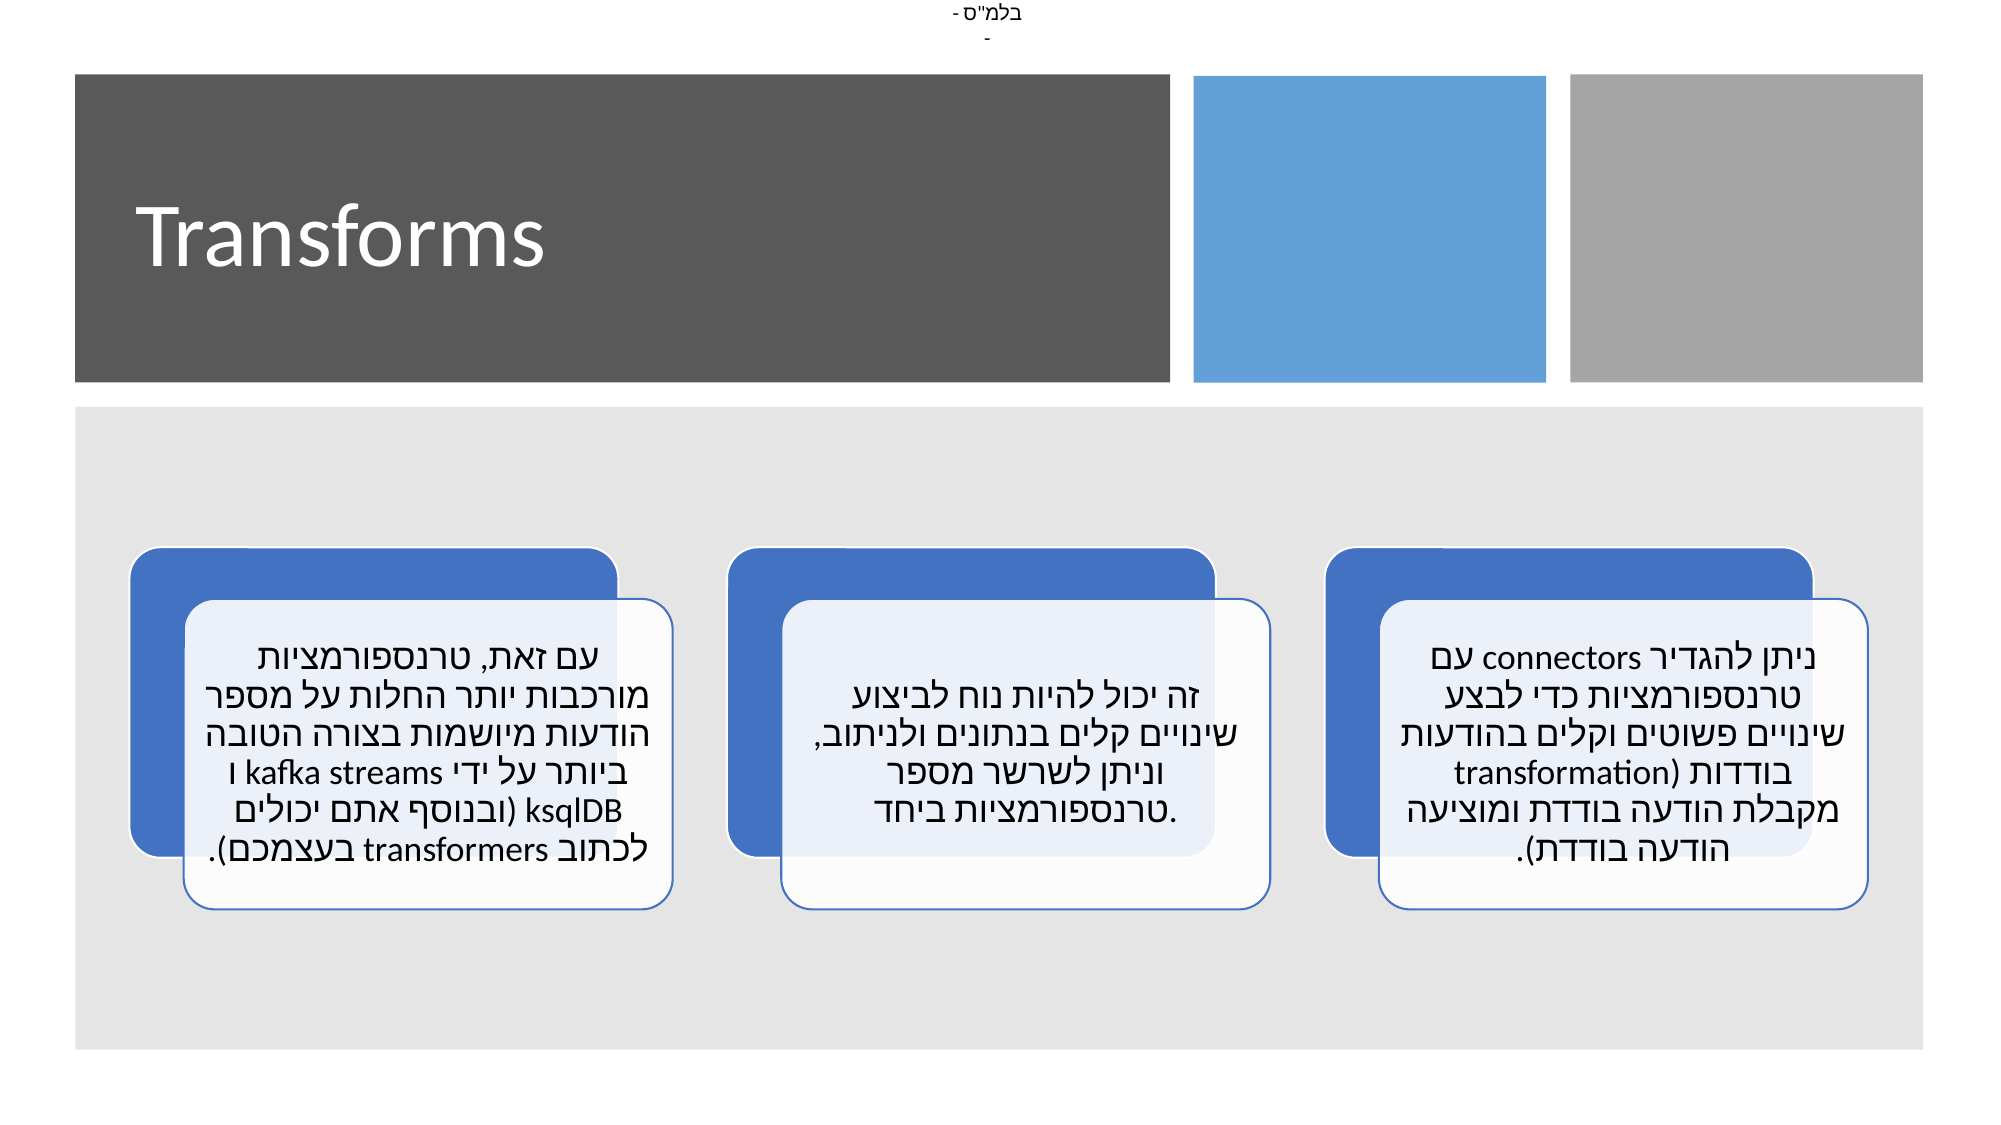

# Transforms

עם זאת, טרנספורמציות מורכבות יותר החלות על מספר הודעות מיושמות בצורה הטובה ביותר על ידי kafka streams ו ksqlDB (ובנוסף אתם יכולים לכתוב transformers בעצמכם).
זה יכול להיות נוח לביצוע שינויים קלים בנתונים ולניתוב, וניתן לשרשר מספר טרנספורמציות ביחד.
ניתן להגדיר connectors עם טרנספורמציות כדי לבצע שינויים פשוטים וקלים בהודעות בודדות (transformation מקבלת הודעה בודדת ומוציעה הודעה בודדת).